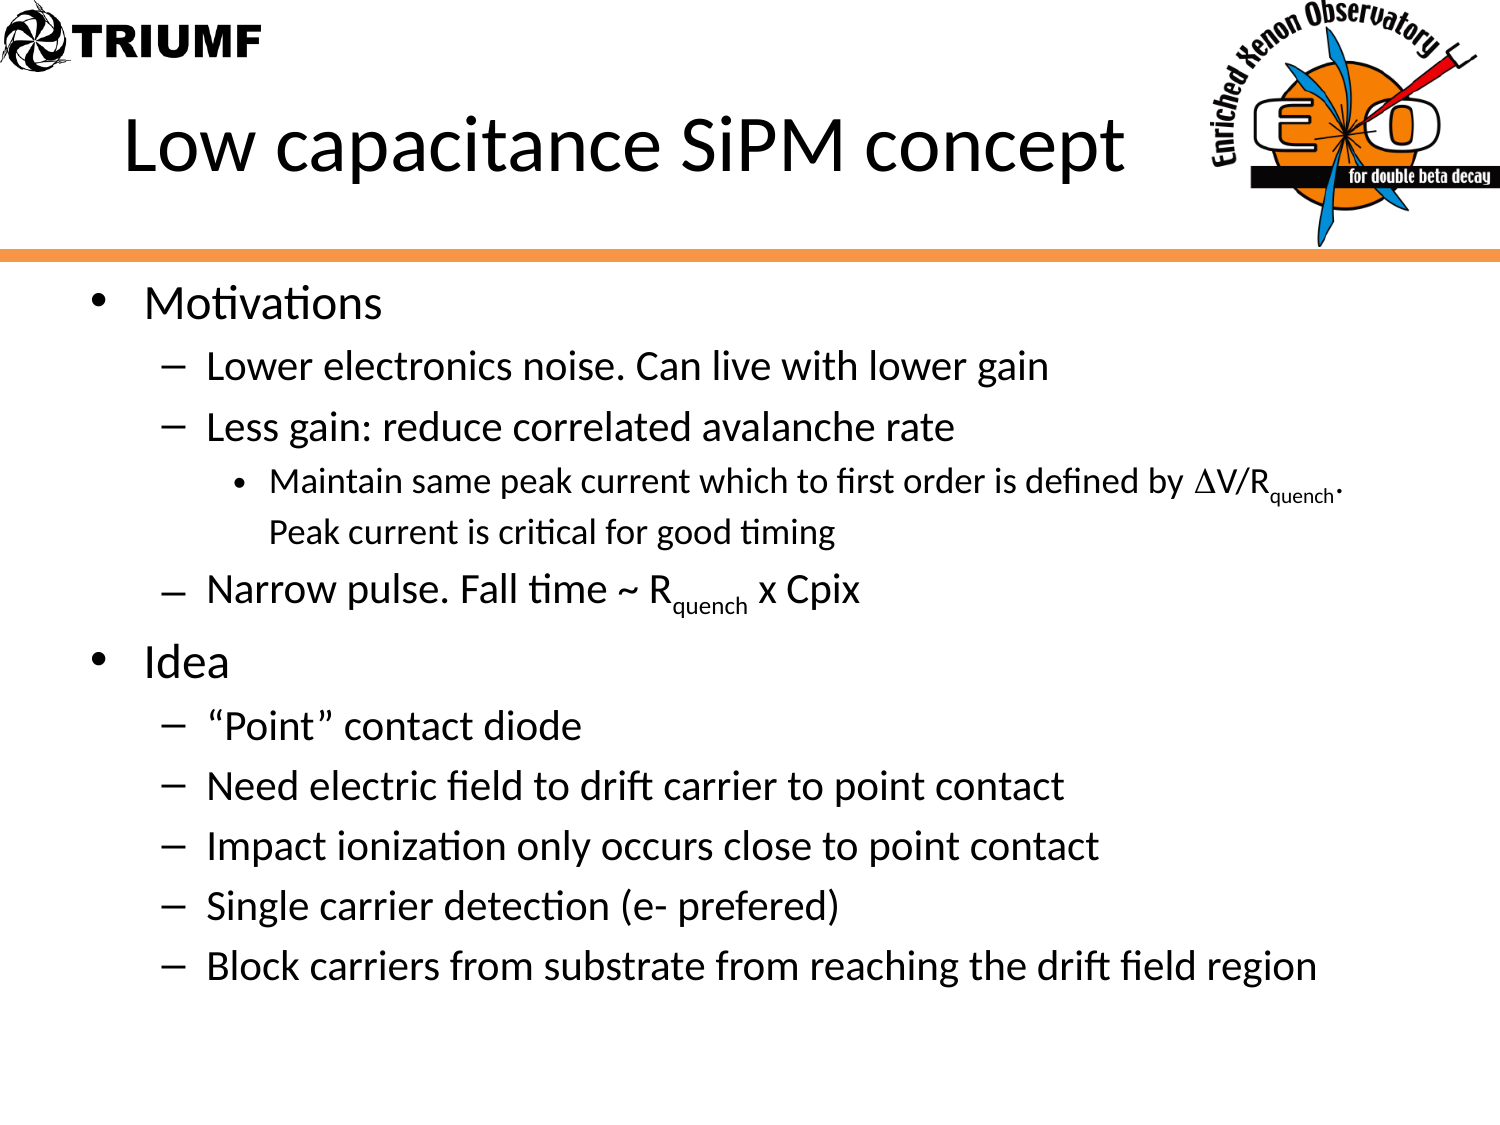

# Low capacitance SiPM concept
Motivations
Lower electronics noise. Can live with lower gain
Less gain: reduce correlated avalanche rate
Maintain same peak current which to first order is defined by ΔV/Rquench. Peak current is critical for good timing
Narrow pulse. Fall time ~ Rquench x Cpix
Idea
“Point” contact diode
Need electric field to drift carrier to point contact
Impact ionization only occurs close to point contact
Single carrier detection (e- prefered)
Block carriers from substrate from reaching the drift field region